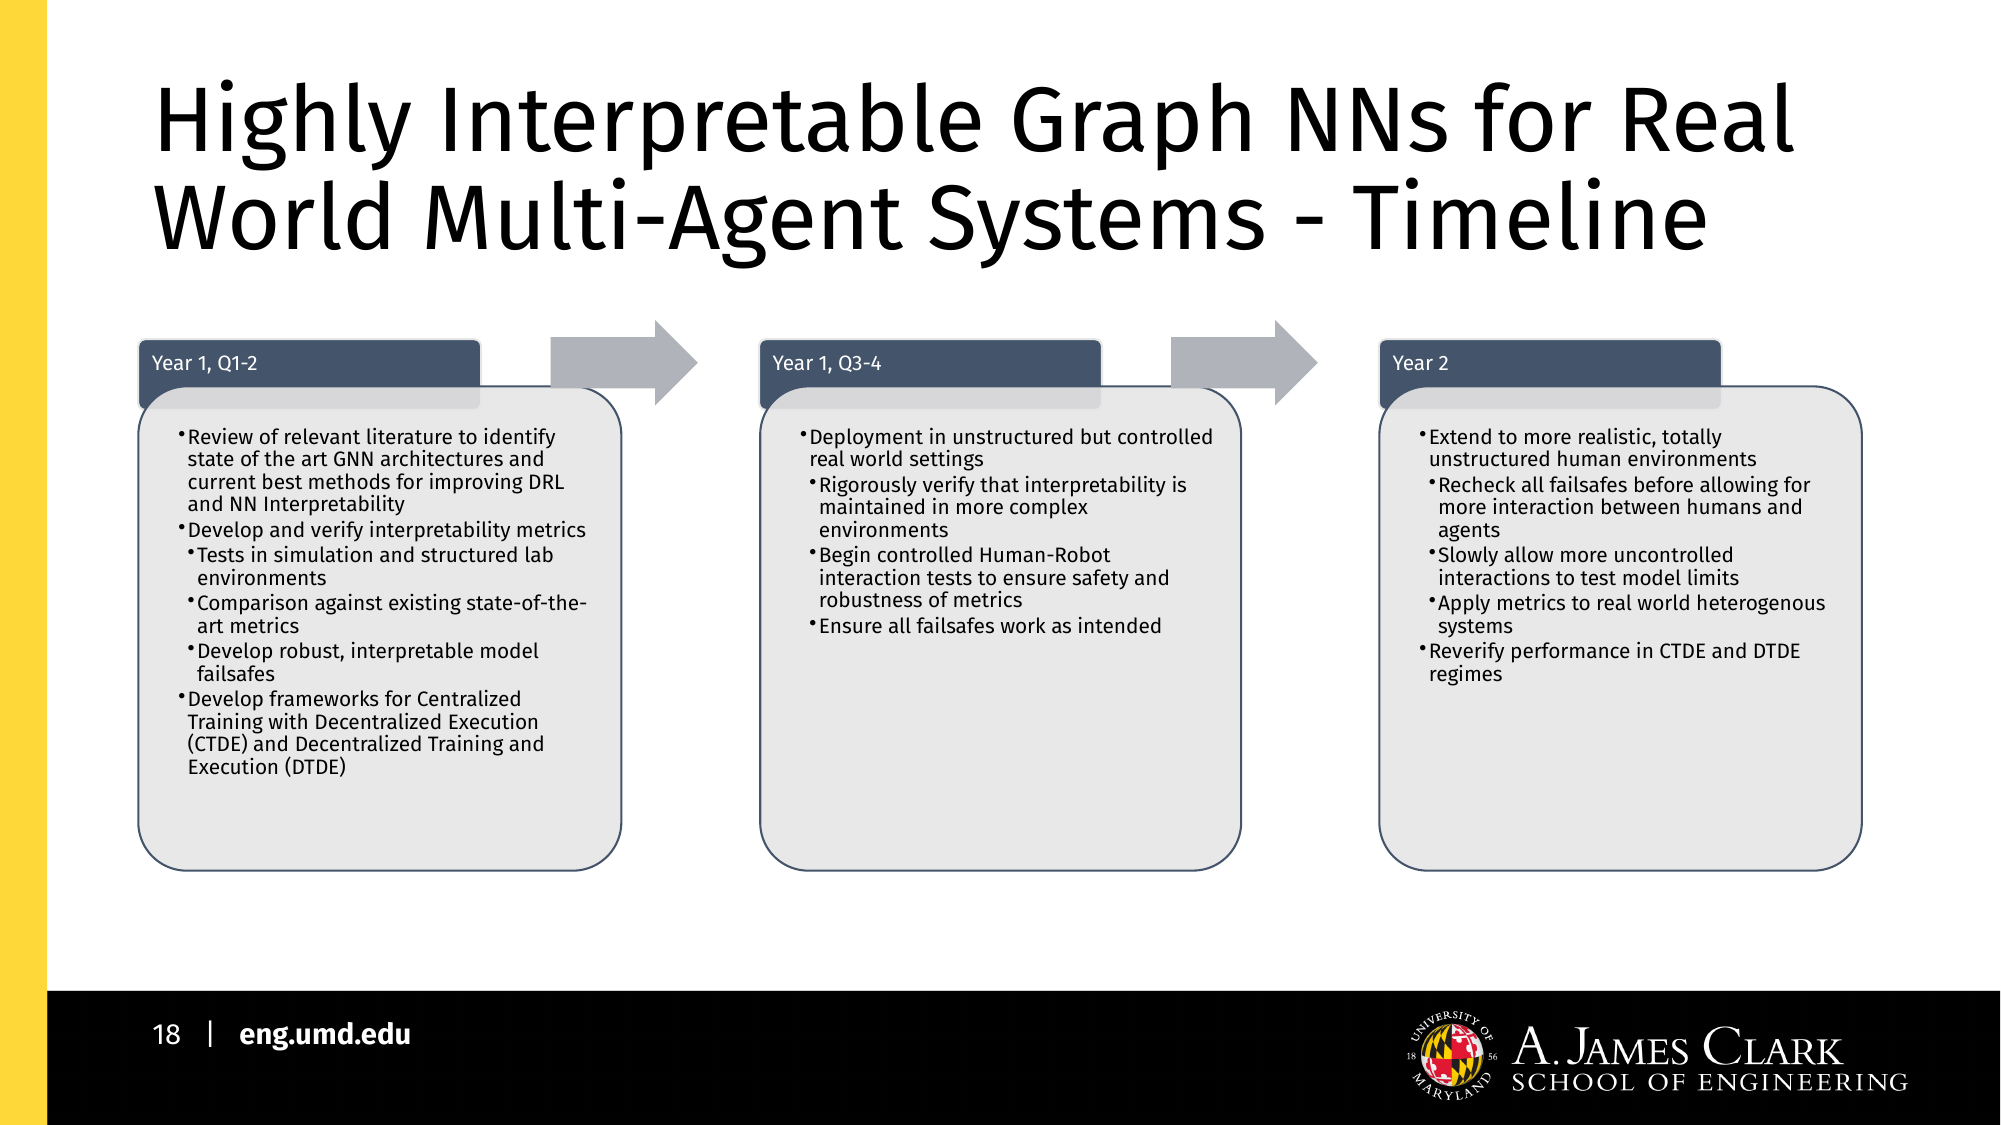

# Highly Interpretable Graph NNs for Real World Multi-Agent Systems - Timeline
Year 1, Q1-2
Review of relevant literature to identify state of the art GNN architectures and current best methods for improving DRL and NN Interpretability
Develop and verify interpretability metrics
Tests in simulation and structured lab environments
Comparison against existing state-of-the-art metrics
Develop robust, interpretable model failsafes
Develop frameworks for Centralized Training with Decentralized Execution (CTDE) and Decentralized Training and Execution (DTDE)

Year 1, Q3-4
Deployment in unstructured but controlled real world settings
Rigorously verify that interpretability is maintained in more complex environments
Begin controlled Human-Robot interaction tests to ensure safety and robustness of metrics
Ensure all failsafes work as intended

Year 2
Extend to more realistic, totally unstructured human environments
Recheck all failsafes before allowing for more interaction between humans and agents
Slowly allow more uncontrolled interactions to test model limits
Apply metrics to real world heterogenous systems
Reverify performance in CTDE and DTDE regimes
18   |   eng.umd.edu